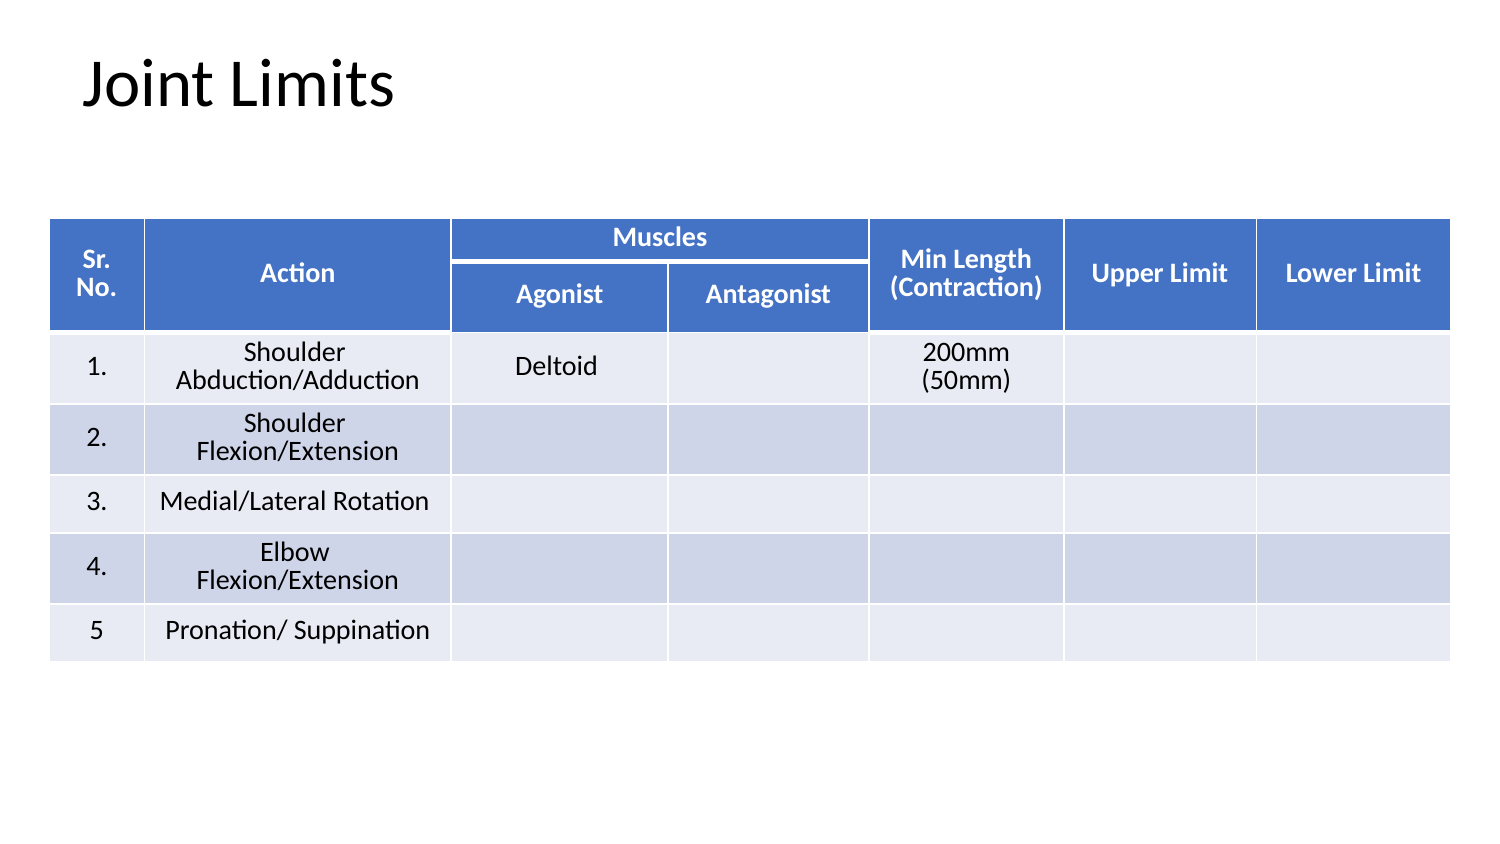

# Joint Limits
| Sr. No. | Action | Muscles |  | Min Length (Contraction) | Upper Limit | Lower Limit |
| --- | --- | --- | --- | --- | --- | --- |
|  |  | Agonist | Antagonist |  |  |  |
| 1. | Shoulder Abduction/Adduction | Deltoid |  | 200mm (50mm) |  |  |
| 2. | Shoulder Flexion/Extension |  |  |  |  |  |
| 3. | Medial/Lateral Rotation |  |  |  |  |  |
| 4. | Elbow Flexion/Extension |  |  |  |  |  |
| 5 | Pronation/ Suppination |  |  |  |  |  |